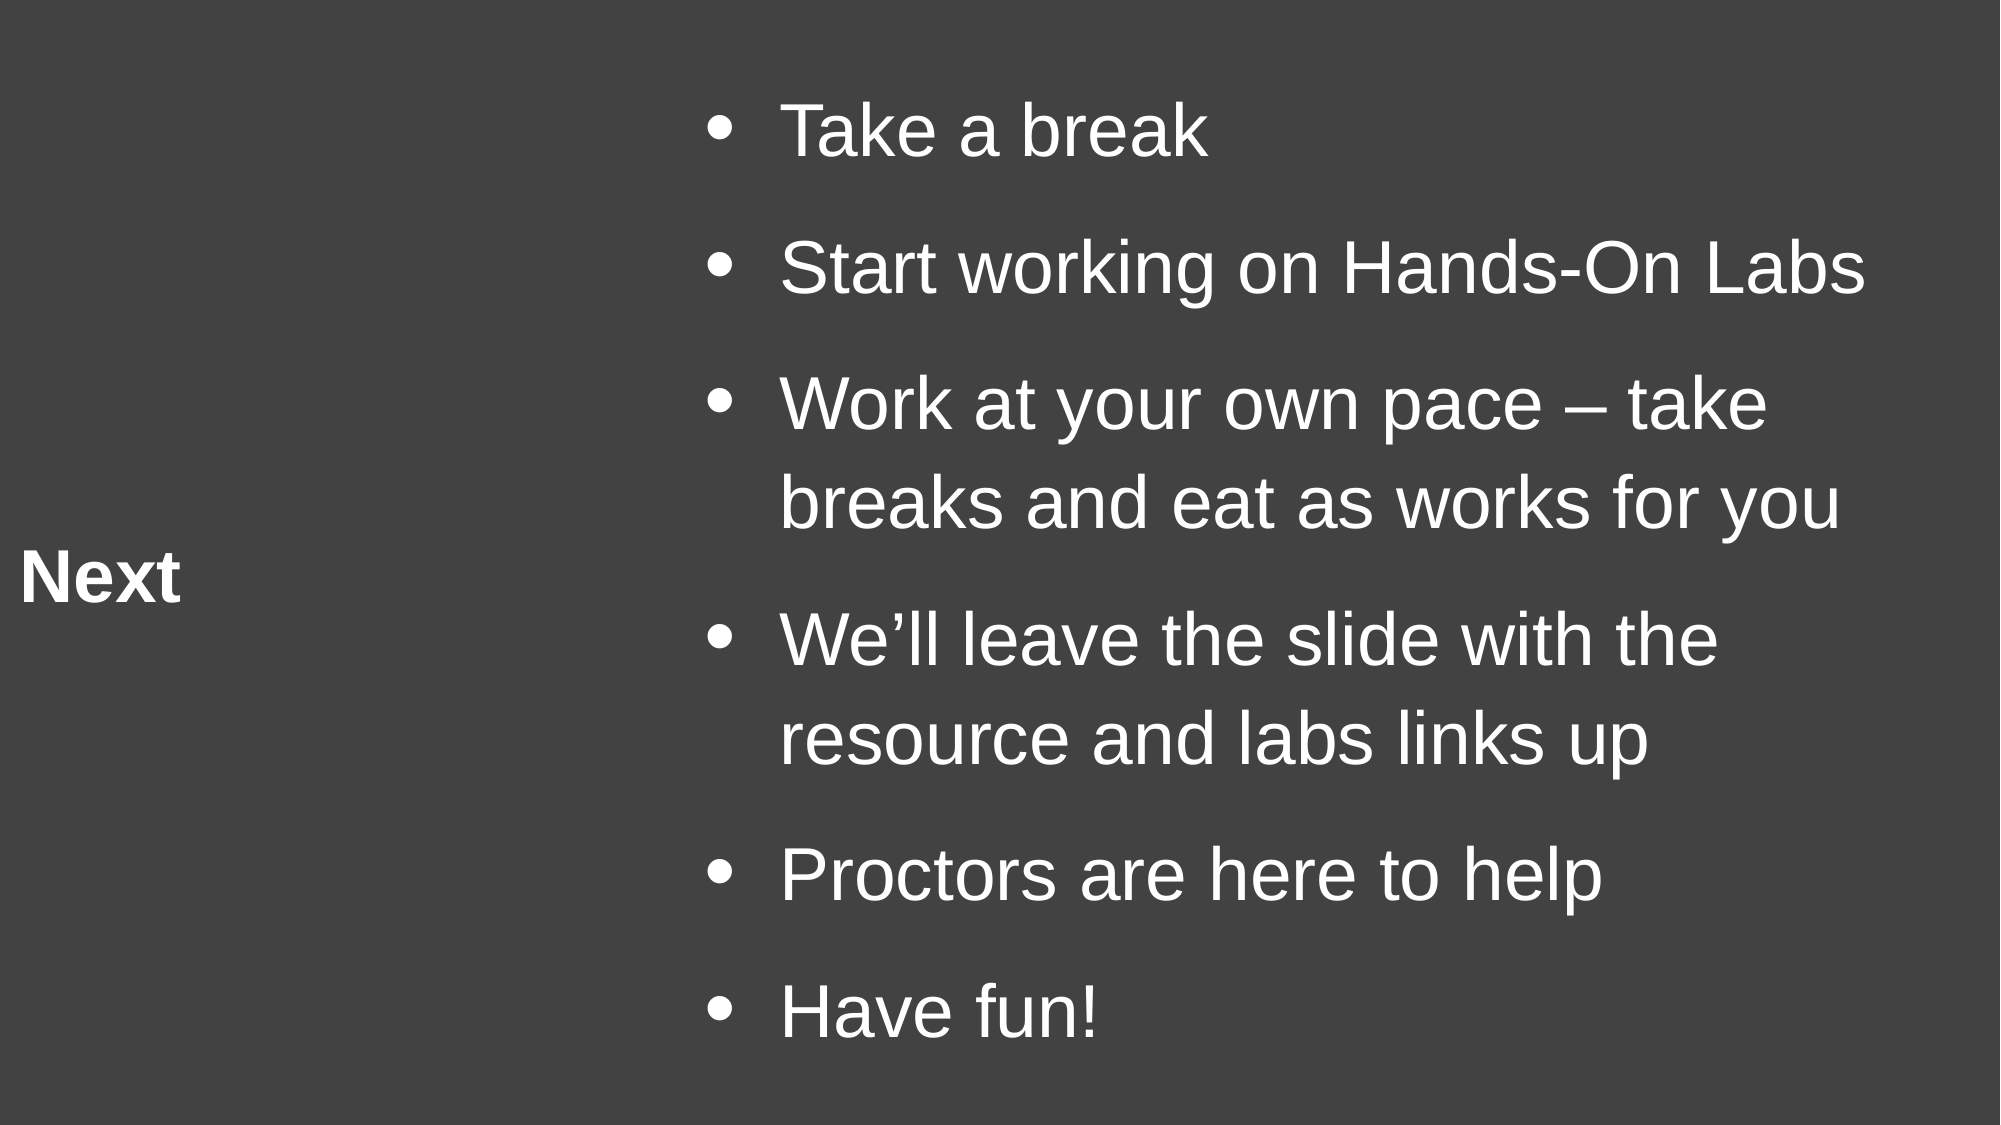

Take a break
Start working on Hands-On Labs
Work at your own pace – take breaks and eat as works for you
We’ll leave the slide with the resource and labs links up
Proctors are here to help
Have fun!
Next